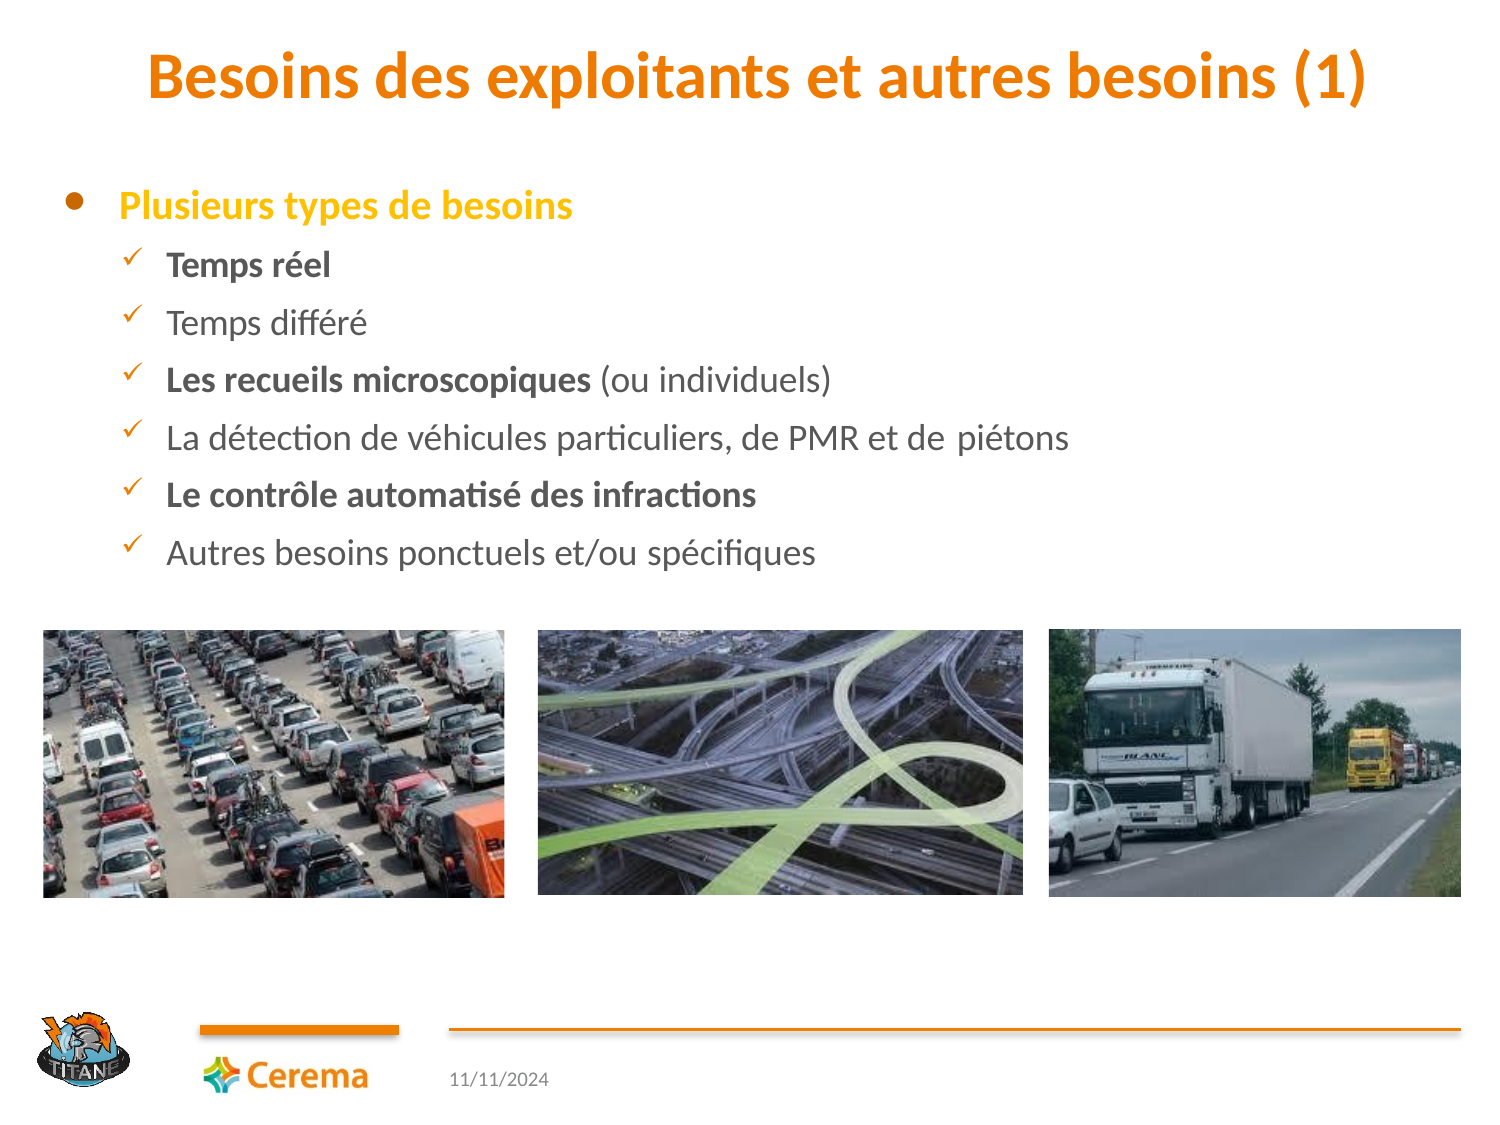

# Besoins des exploitants et autres besoins (1)
Plusieurs types de besoins
Temps réel
Temps différé
Les recueils microscopiques (ou individuels)
La détection de véhicules particuliers, de PMR et de piétons
Le contrôle automatisé des infractions
Autres besoins ponctuels et/ou spécifiques